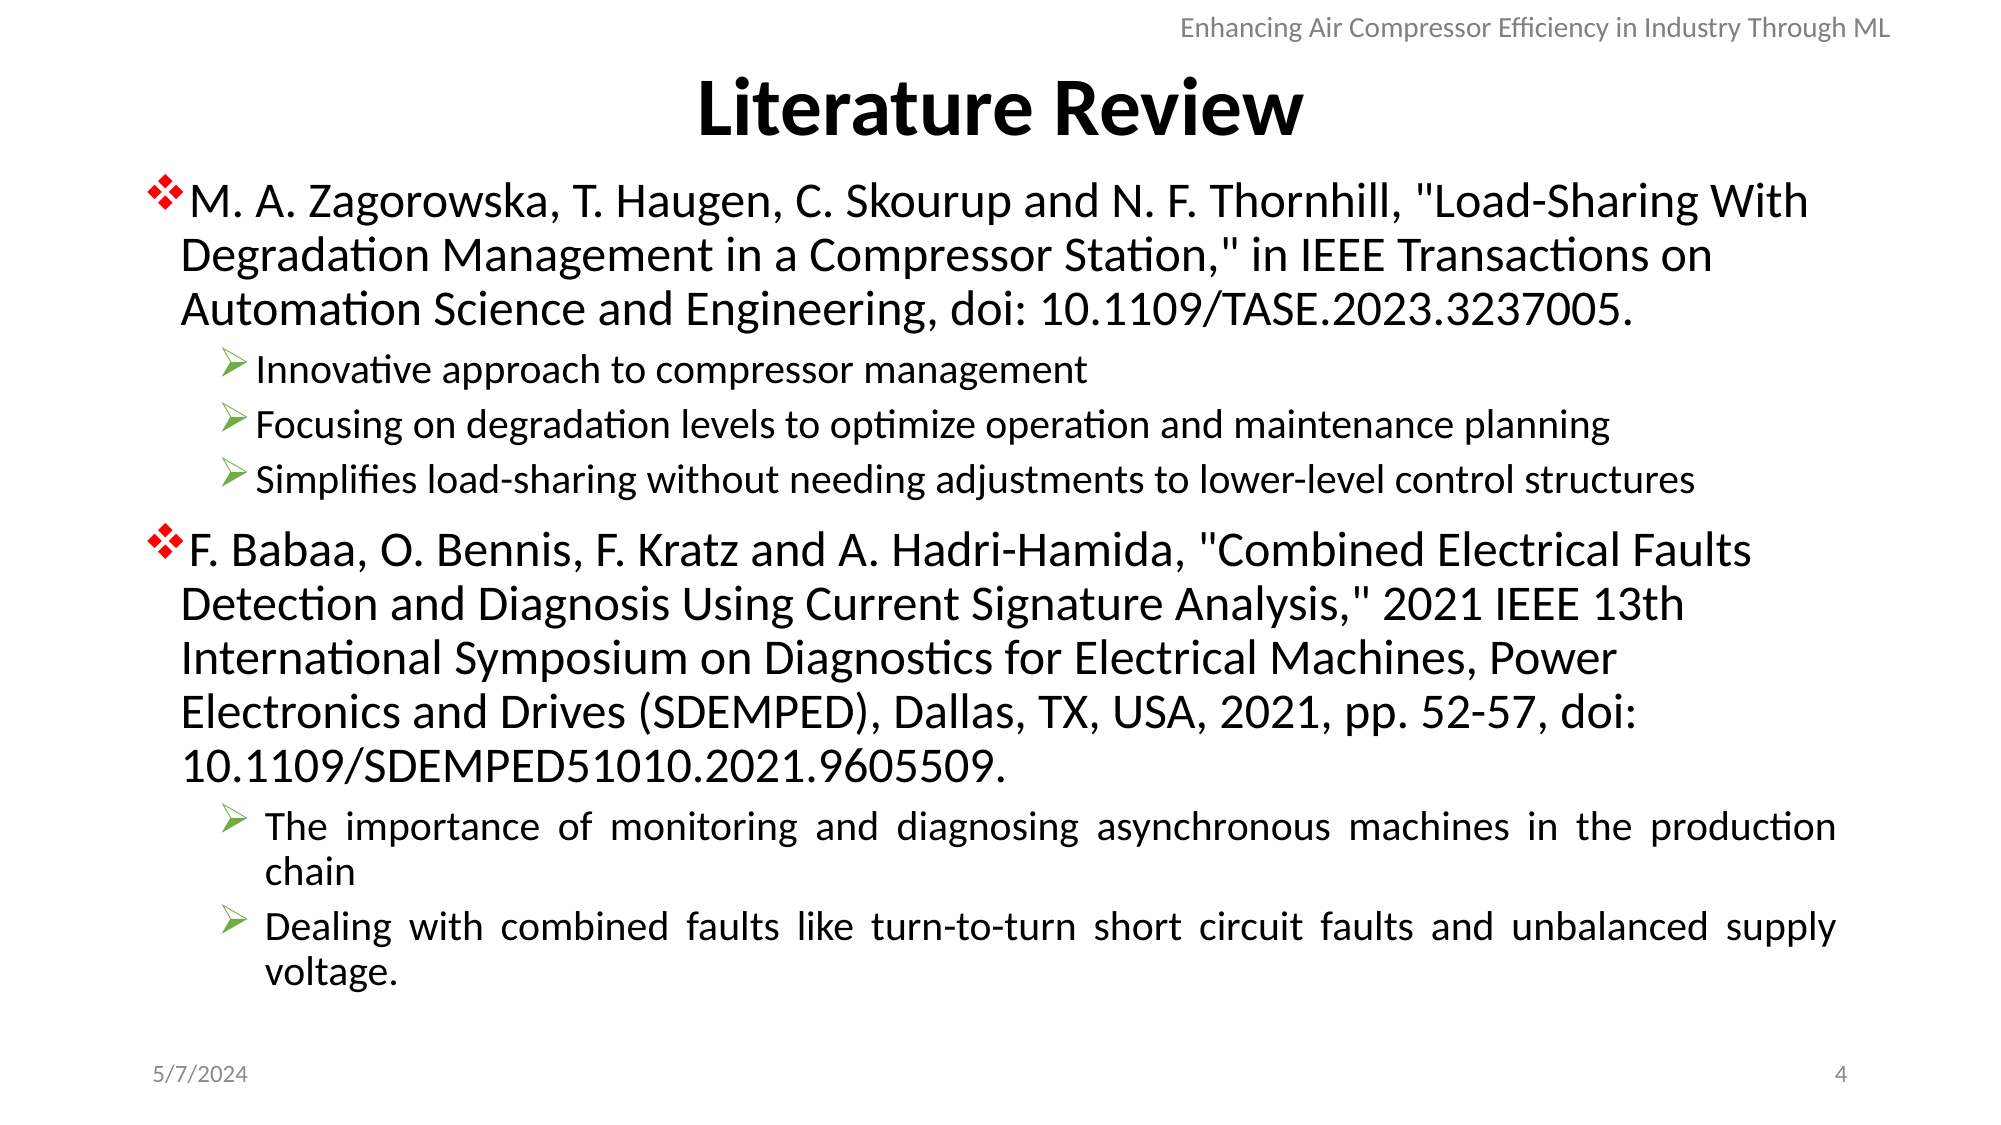

# Literature Review
Enhancing Air Compressor Efficiency in Industry Through ML
M. A. Zagorowska, T. Haugen, C. Skourup and N. F. Thornhill, "Load-Sharing With Degradation Management in a Compressor Station," in IEEE Transactions on Automation Science and Engineering, doi: 10.1109/TASE.2023.3237005.
Innovative approach to compressor management
Focusing on degradation levels to optimize operation and maintenance planning
Simplifies load-sharing without needing adjustments to lower-level control structures
F. Babaa, O. Bennis, F. Kratz and A. Hadri-Hamida, "Combined Electrical Faults Detection and Diagnosis Using Current Signature Analysis," 2021 IEEE 13th International Symposium on Diagnostics for Electrical Machines, Power Electronics and Drives (SDEMPED), Dallas, TX, USA, 2021, pp. 52-57, doi: 10.1109/SDEMPED51010.2021.9605509.
The importance of monitoring and diagnosing asynchronous machines in the production chain
Dealing with combined faults like turn-to-turn short circuit faults and unbalanced supply voltage.

5/7/2024
4